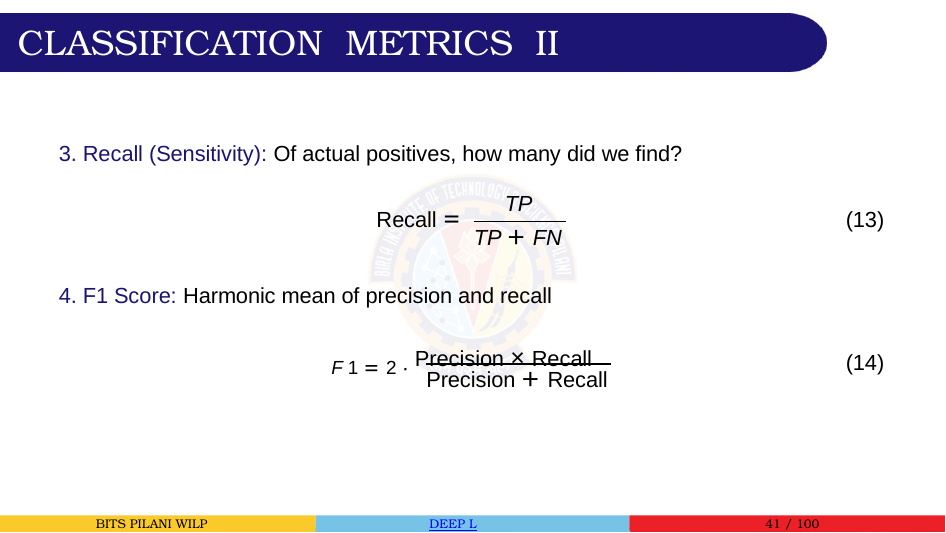

# Classification  Metrics  II
3. Recall (Sensitivity): Of actual positives, how many did we find?
TP
Recall =
(13)
TP + FN

4. F1 Score: Harmonic mean of precision and recall
F 1 = 2 · Precision × Recall
(14)
Precision + Recall

BITS Pilani WILP
Deep Learning
41 / 100